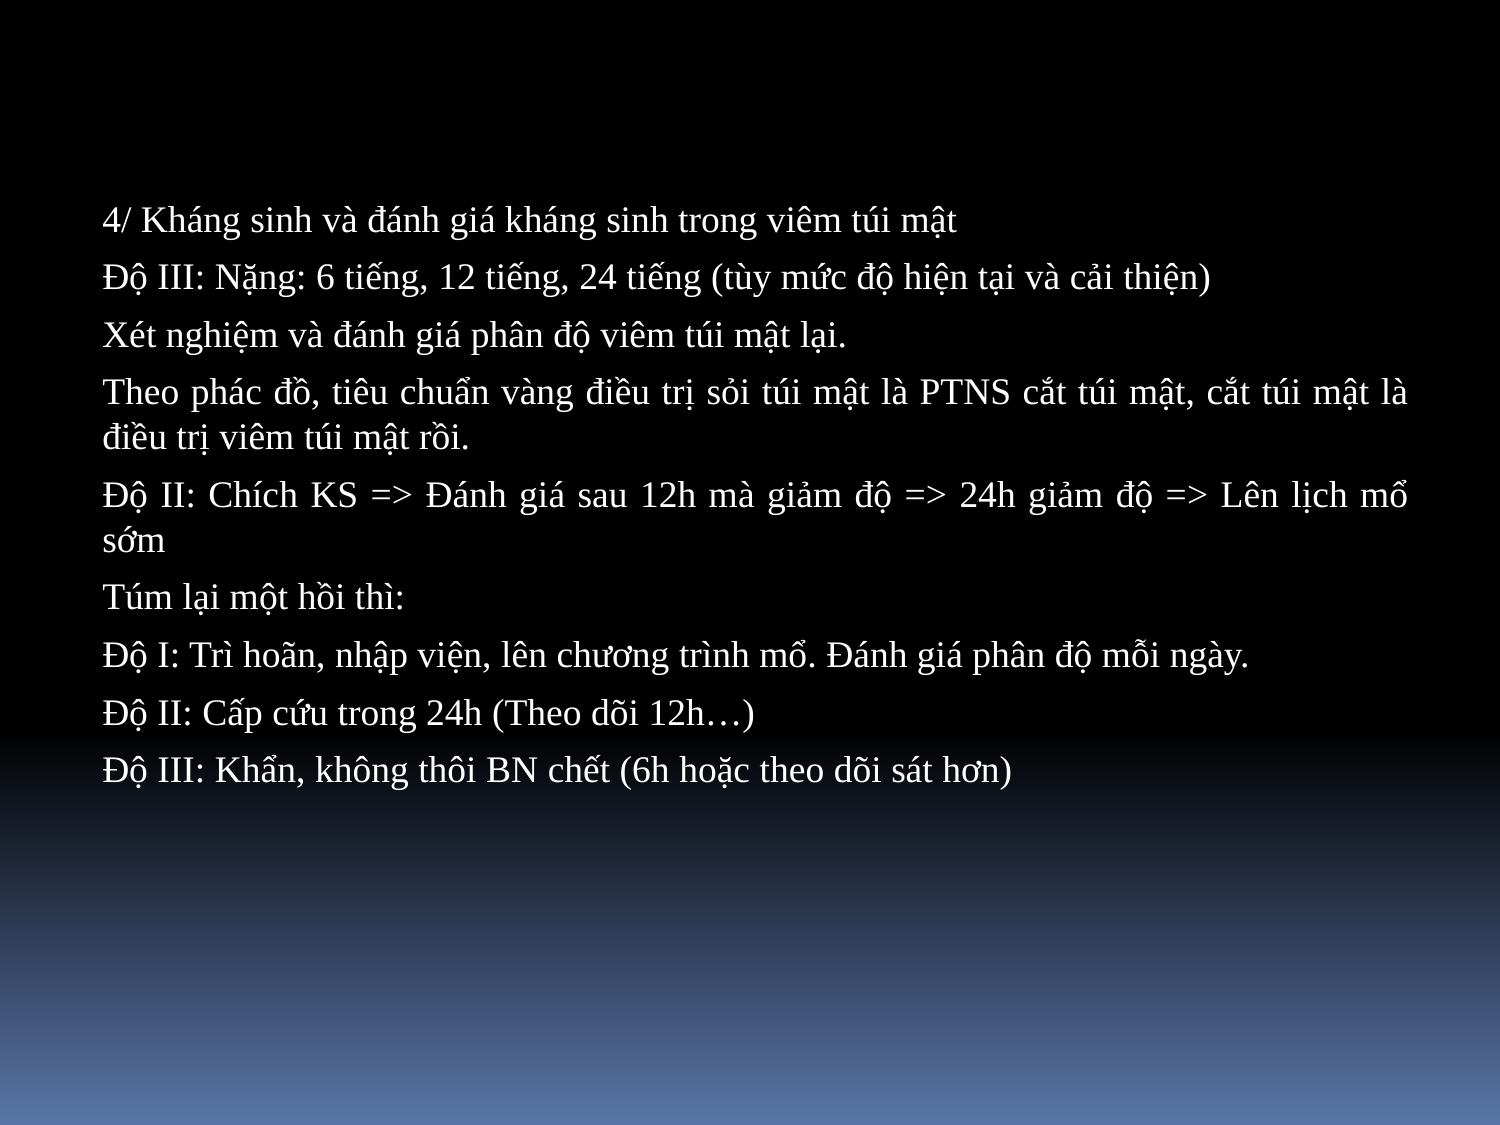

4/ Kháng sinh và đánh giá kháng sinh trong viêm túi mật
Độ III: Nặng: 6 tiếng, 12 tiếng, 24 tiếng (tùy mức độ hiện tại và cải thiện)
Xét nghiệm và đánh giá phân độ viêm túi mật lại.
Theo phác đồ, tiêu chuẩn vàng điều trị sỏi túi mật là PTNS cắt túi mật, cắt túi mật là điều trị viêm túi mật rồi.
Độ II: Chích KS => Đánh giá sau 12h mà giảm độ => 24h giảm độ => Lên lịch mổ sớm
Túm lại một hồi thì:
Độ I: Trì hoãn, nhập viện, lên chương trình mổ. Đánh giá phân độ mỗi ngày.
Độ II: Cấp cứu trong 24h (Theo dõi 12h…)
Độ III: Khẩn, không thôi BN chết (6h hoặc theo dõi sát hơn)